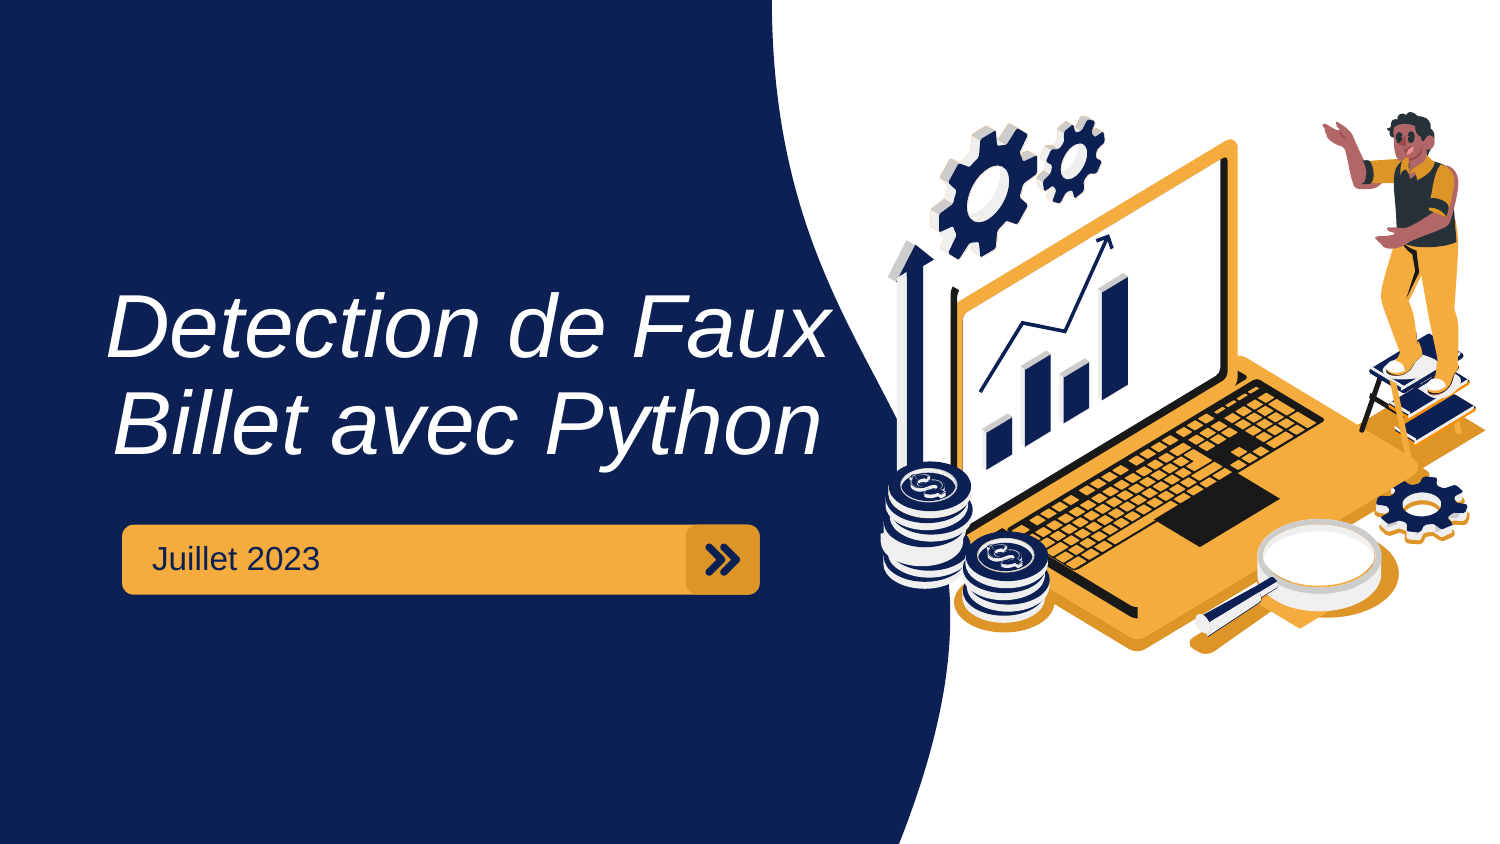

# Detection de Faux Billet avec Python

Juillet 2023